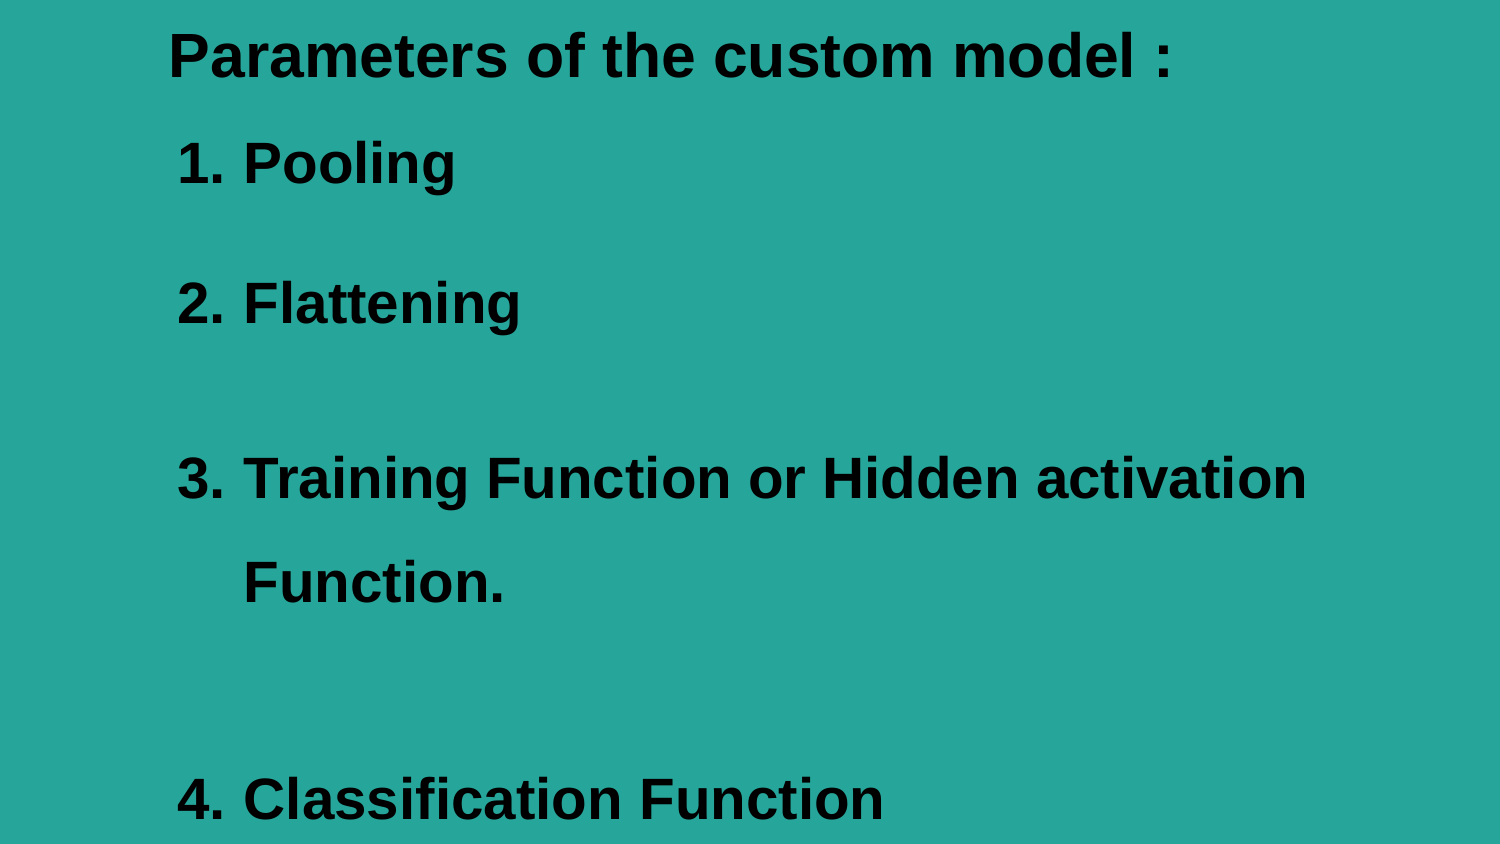

Parameters of the custom model :

Pooling

Flattening

Training Function or Hidden activation Function.

Classification Function